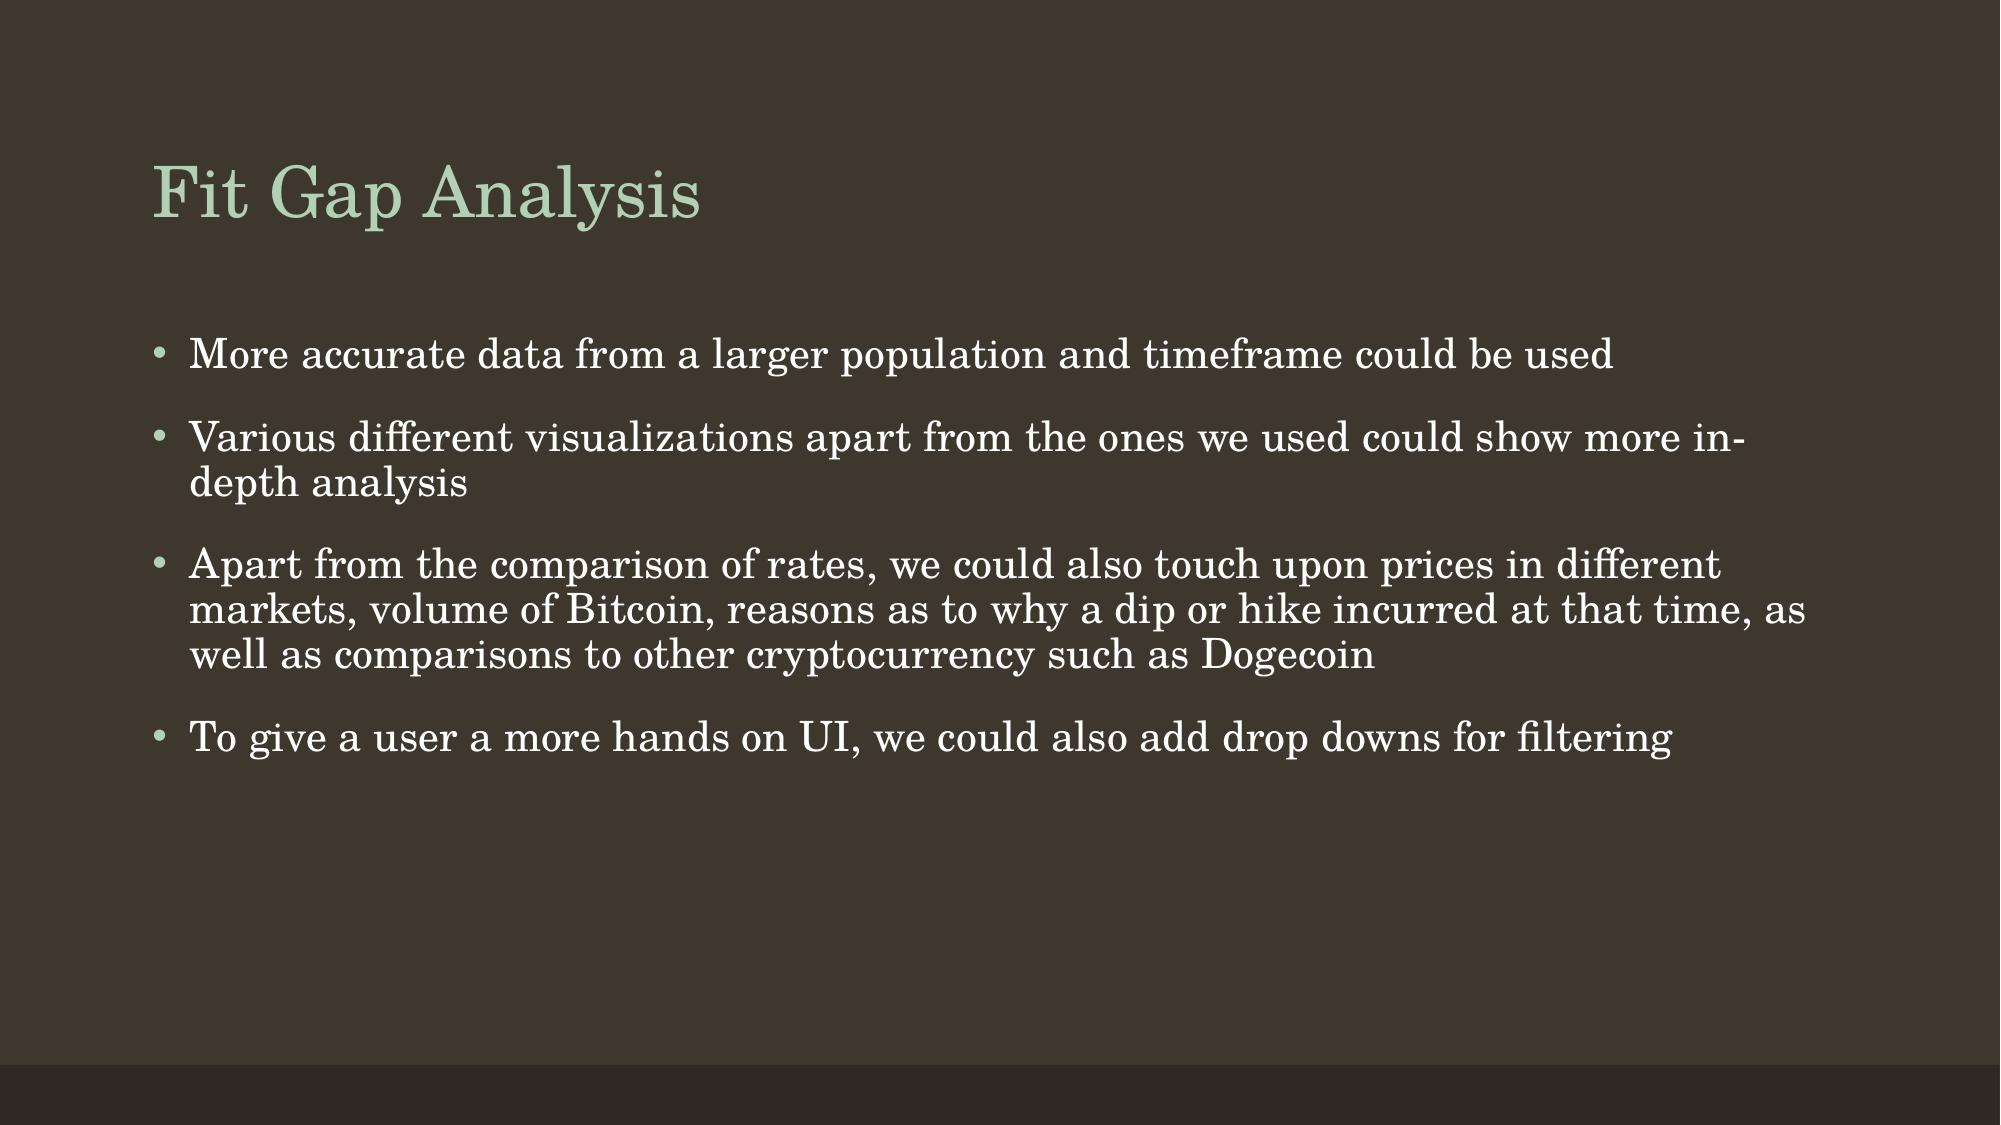

# Fit Gap Analysis
More accurate data from a larger population and timeframe could be used
Various different visualizations apart from the ones we used could show more in-depth analysis
Apart from the comparison of rates, we could also touch upon prices in different markets, volume of Bitcoin, reasons as to why a dip or hike incurred at that time, as well as comparisons to other cryptocurrency such as Dogecoin
To give a user a more hands on UI, we could also add drop downs for filtering